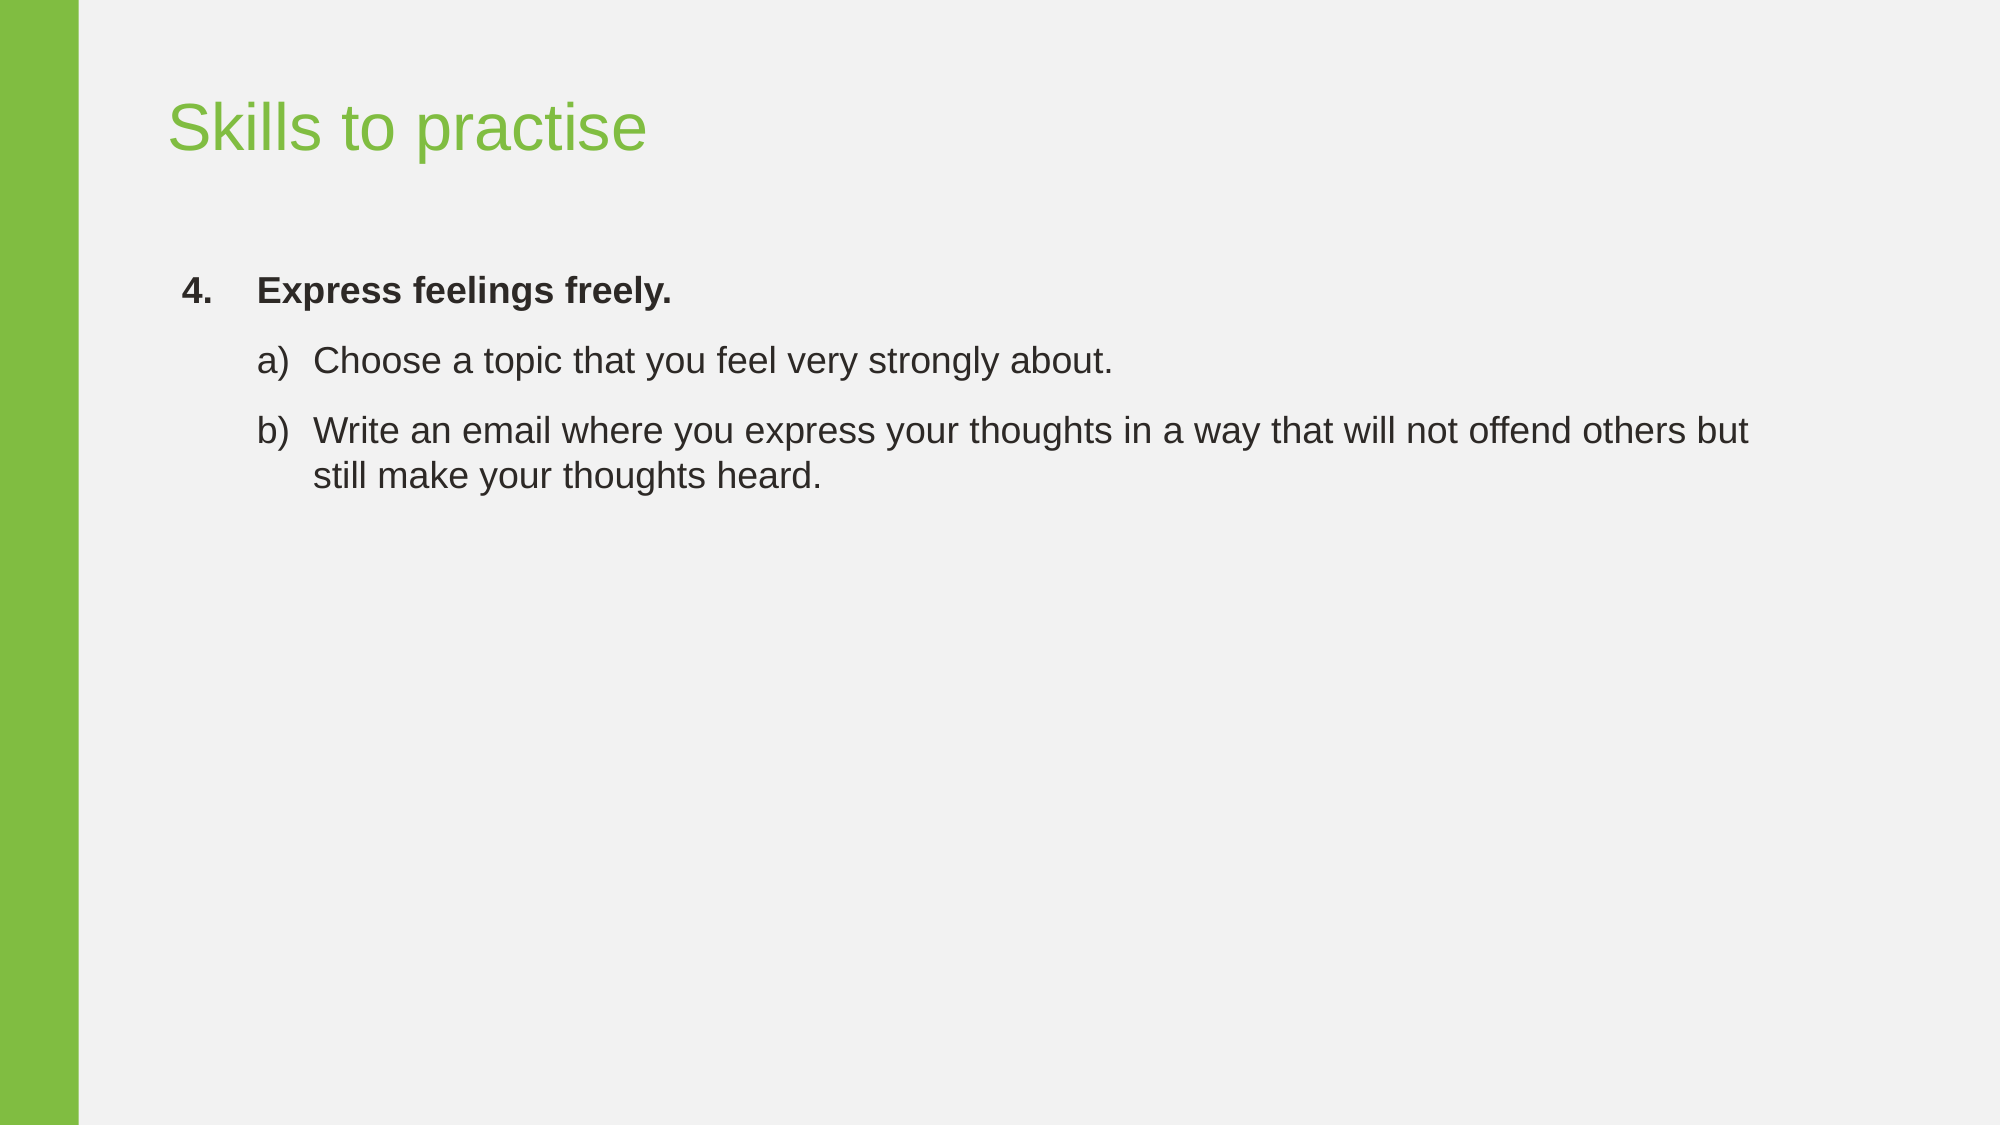

Skills to practise
Express feelings freely.
Choose a topic that you feel very strongly about.
Write an email where you express your thoughts in a way that will not offend others but still make your thoughts heard.